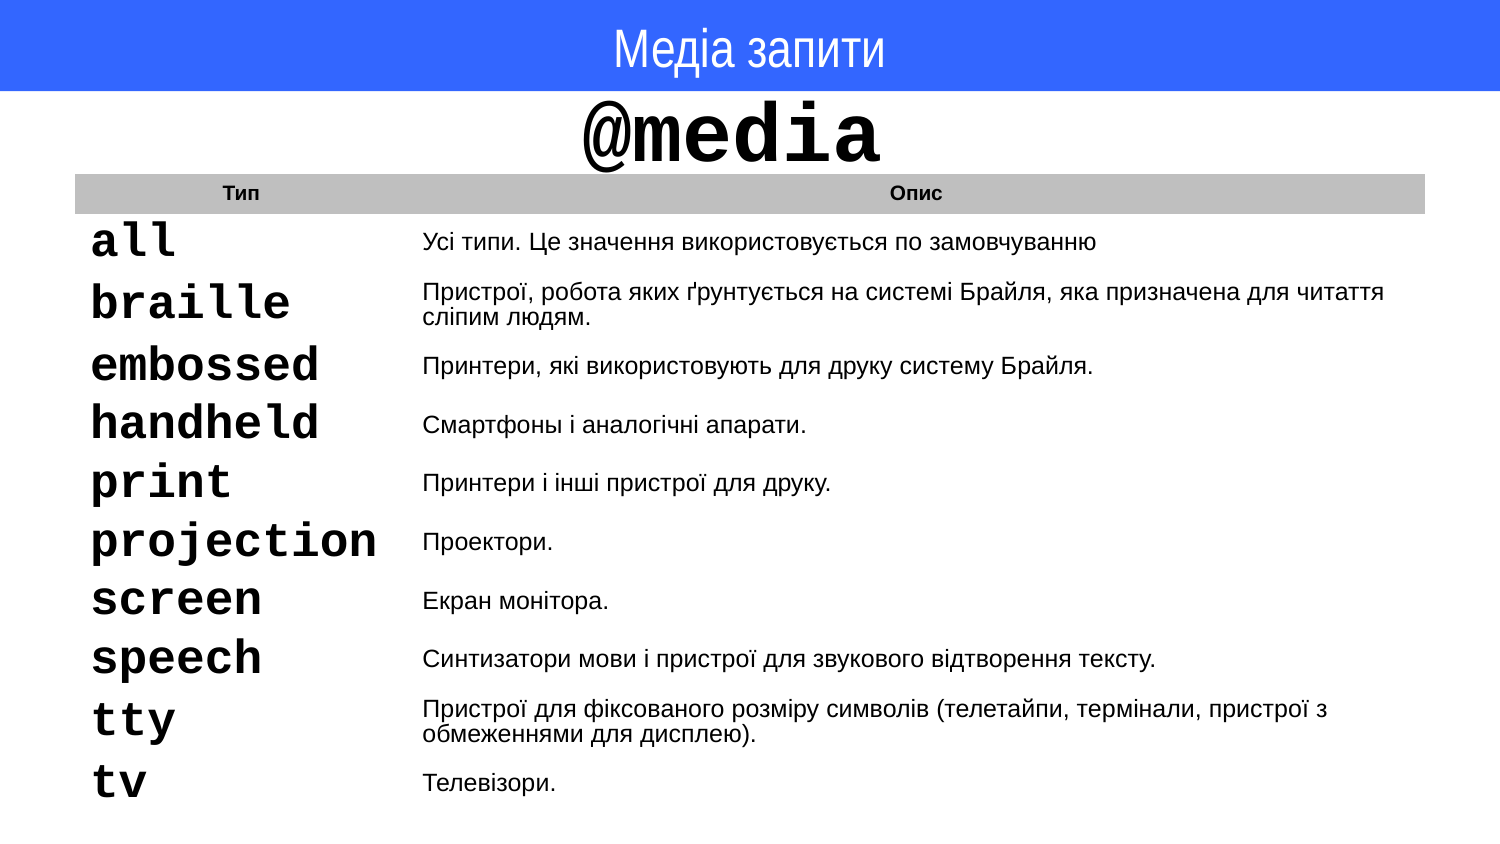

Медіа запити
@media
| Тип | Опис |
| --- | --- |
| all | Усі типи. Це значення використовується по замовчуванню |
| braille | Пристрої, робота яких ґрунтується на системі Брайля, яка призначена для читаття сліпим людям. |
| embossed | Принтери, які використовують для друку систему Брайля. |
| handheld | Смартфоны і аналогічні апарати. |
| print | Принтери і інші пристрої для друку. |
| projection | Проектори. |
| screen | Екран монітора. |
| speech | Синтизатори мови і пристрої для звукового відтворення тексту. |
| tty | Пристрої для фіксованого розміру символів (телетайпи, термінали, пристрої з обмеженнями для дисплею). |
| tv | Телевізори. |